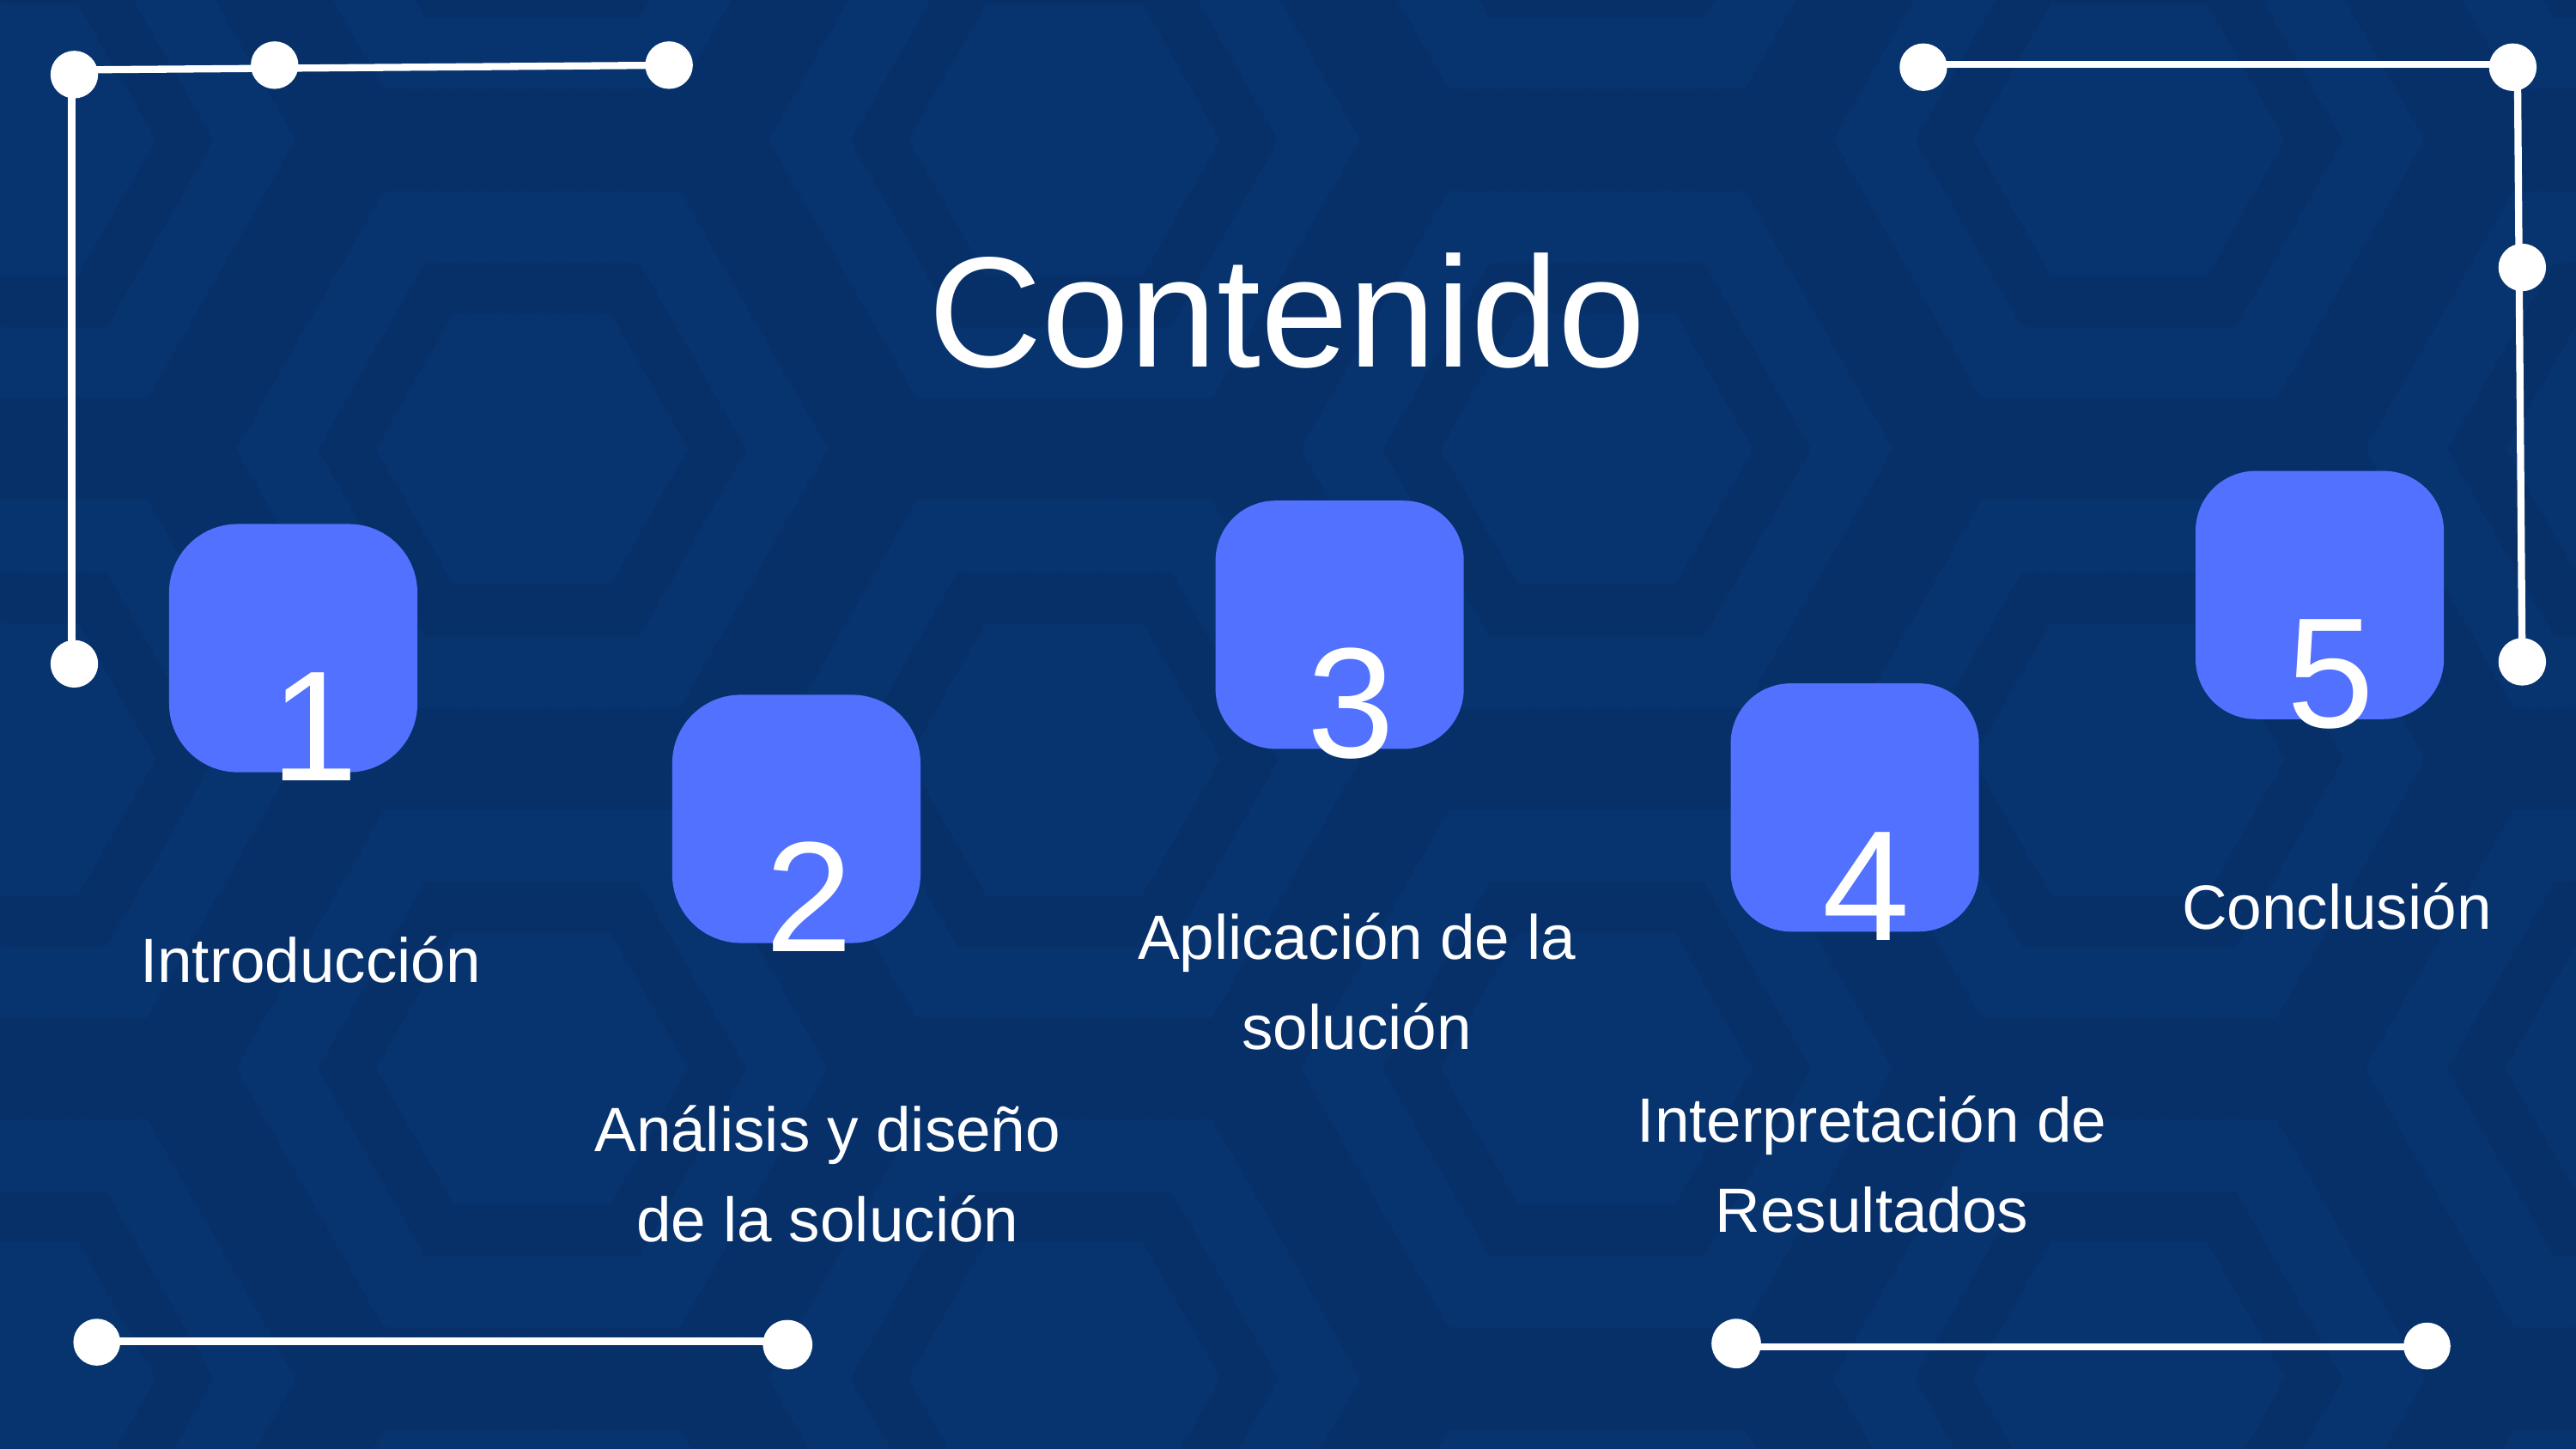

Contenido

5

3
1

4
2
Conclusión
Aplicación de la solución
Introducción
Interpretación de Resultados
Análisis y diseño de la solución